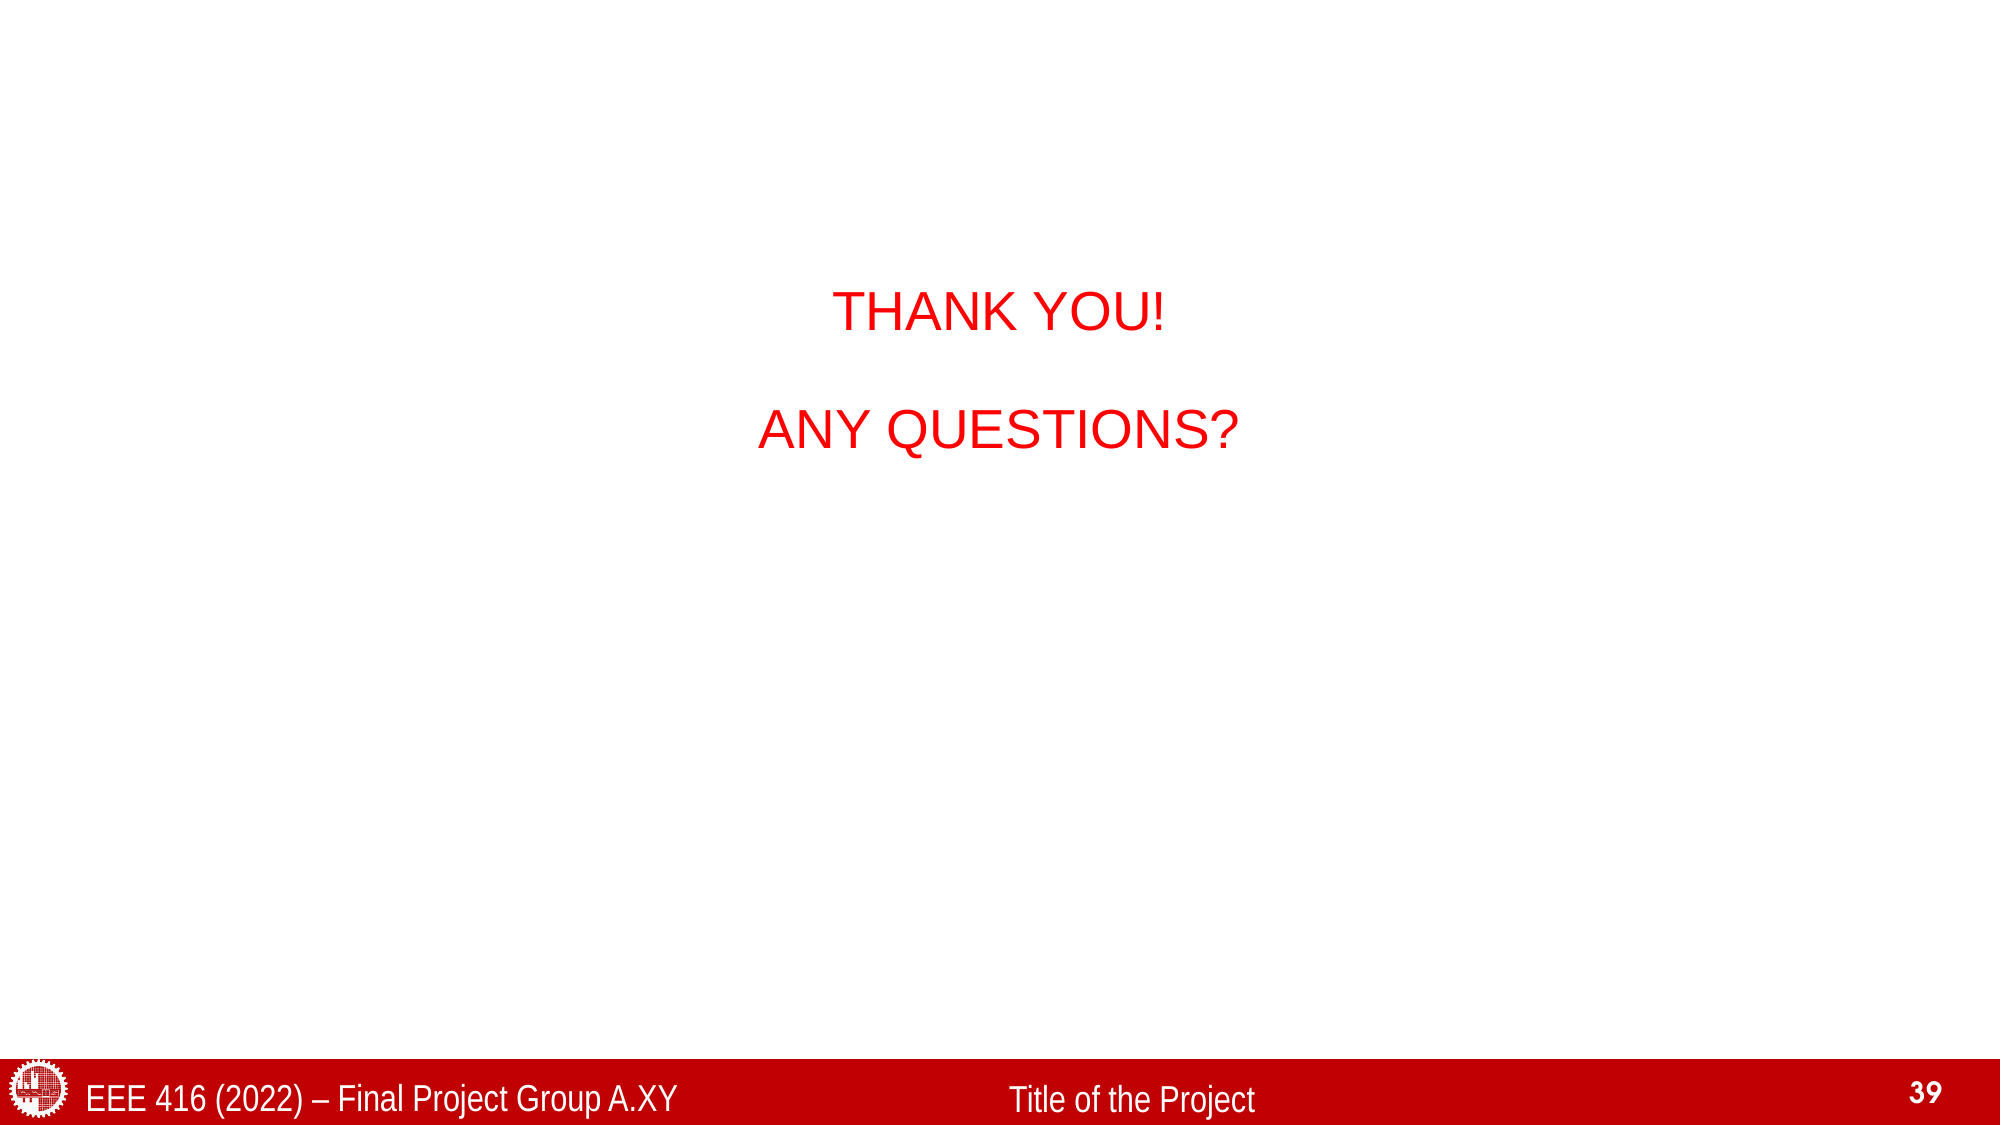

# THANK YOU! ANY QUESTIONS?
EEE 416 (2022) – Final Project Group A.XY
39
Title of the Project